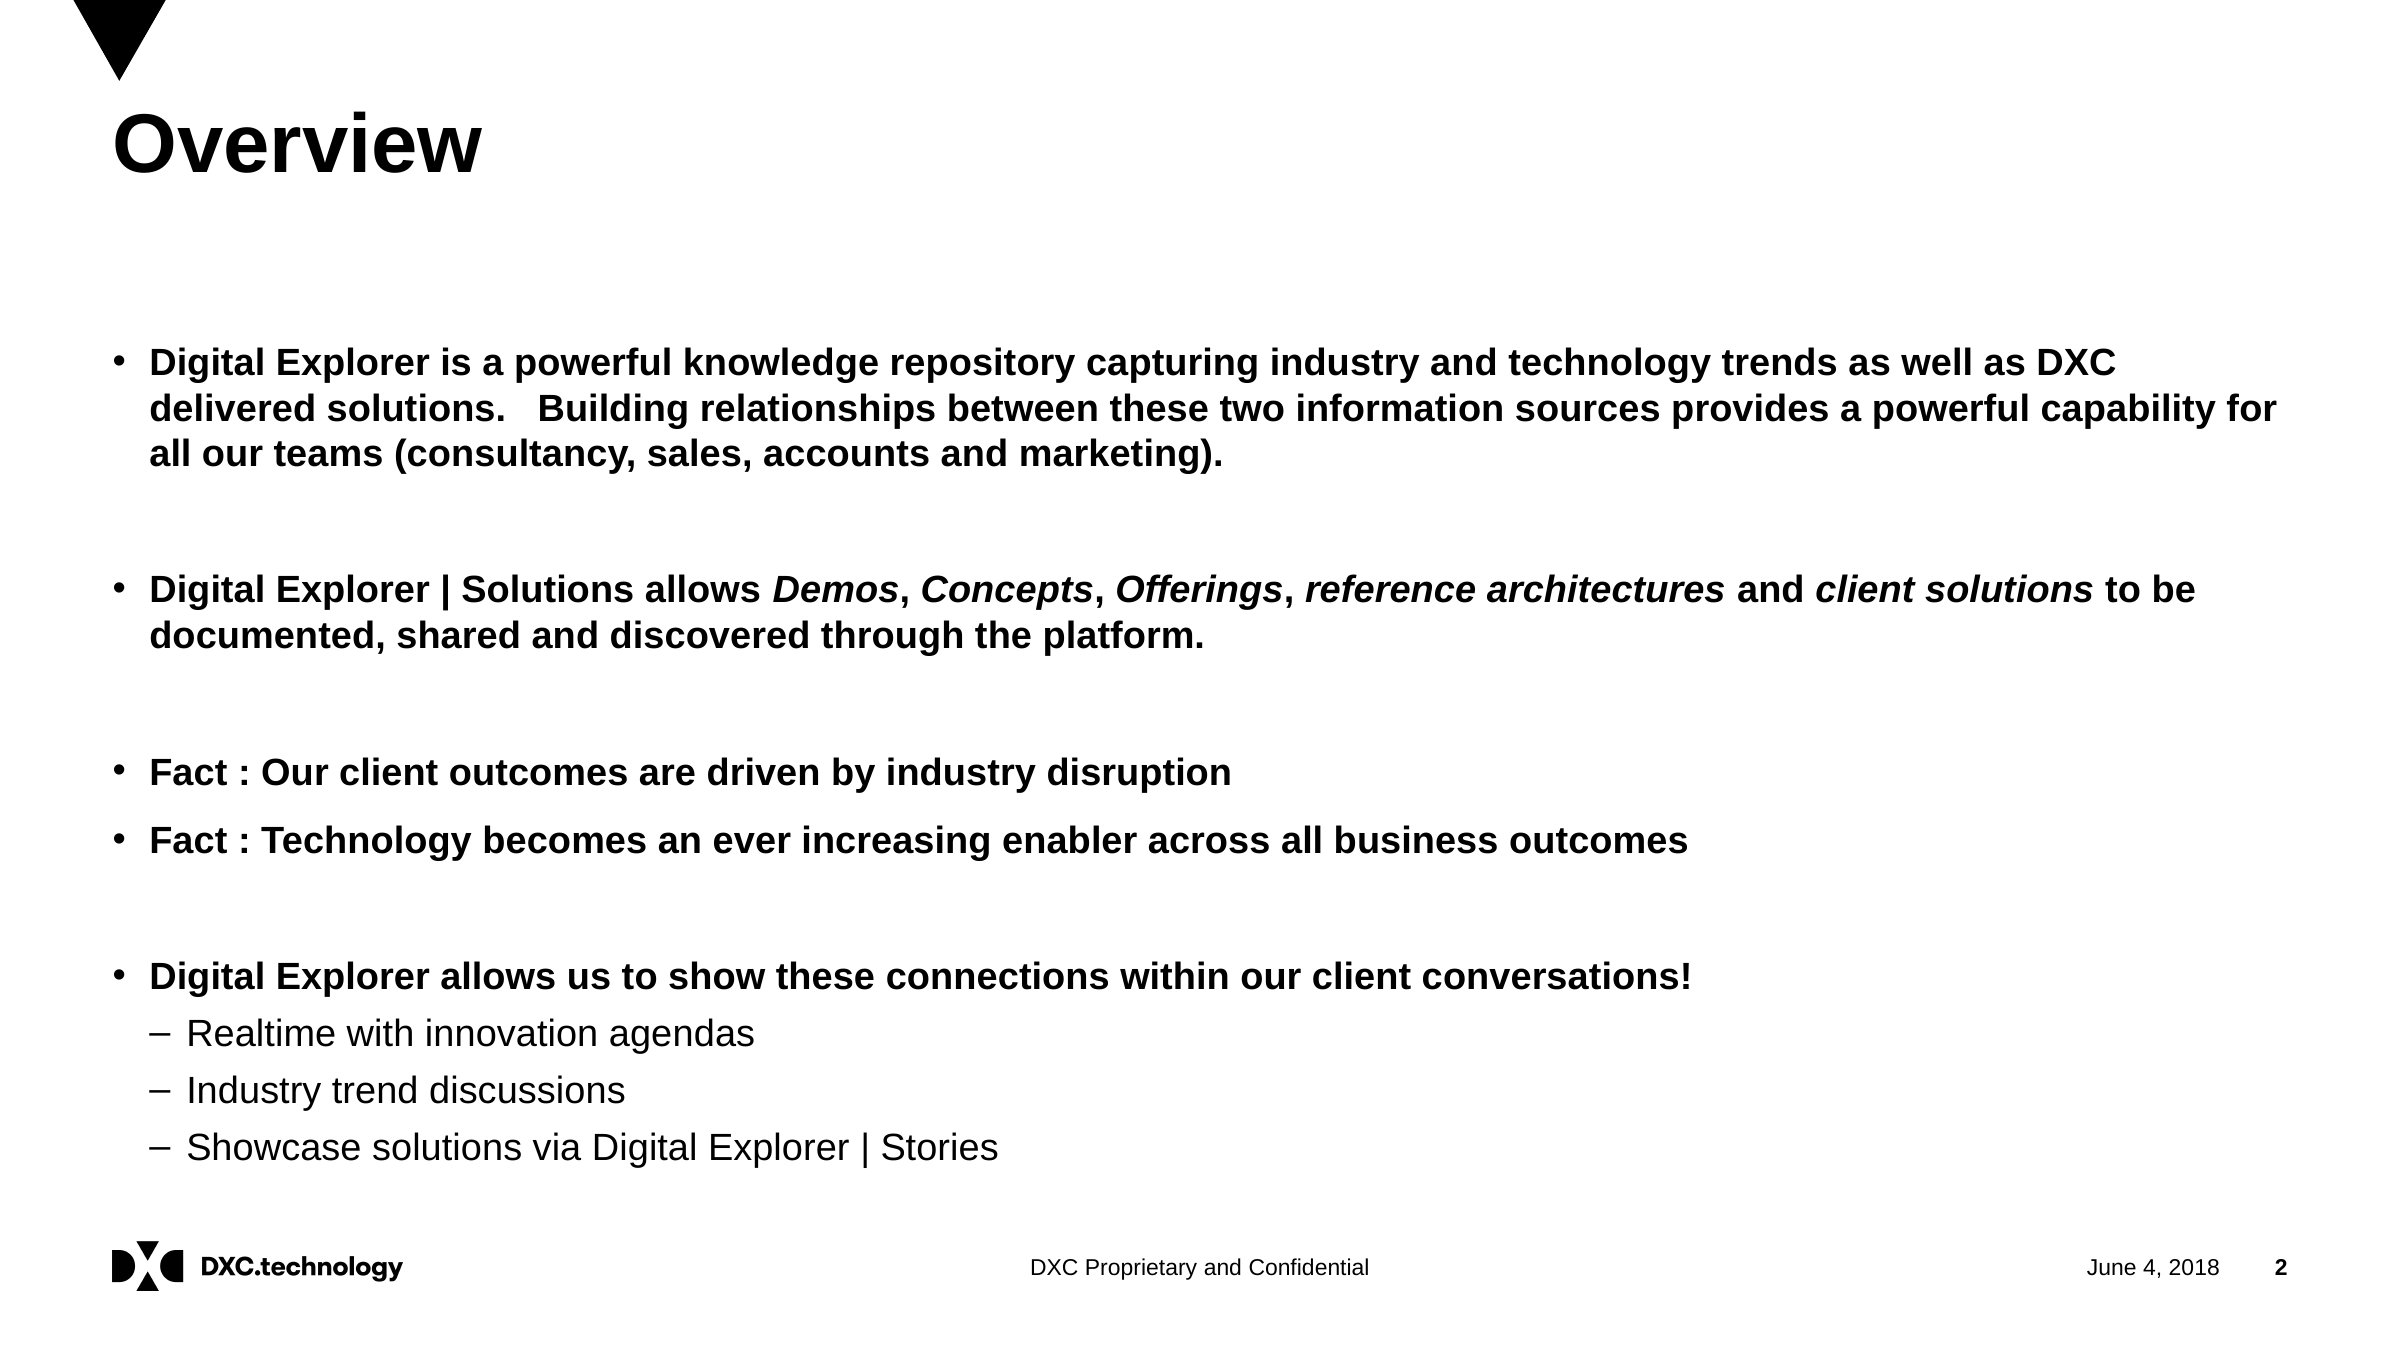

# Overview
Digital Explorer is a powerful knowledge repository capturing industry and technology trends as well as DXC delivered solutions.   Building relationships between these two information sources provides a powerful capability for all our teams (consultancy, sales, accounts and marketing).

Digital Explorer | Solutions allows Demos, Concepts, Offerings, reference architectures and client solutions to be documented, shared and discovered through the platform.

Fact : Our client outcomes are driven by industry disruption
Fact : Technology becomes an ever increasing enabler across all business outcomes

Digital Explorer allows us to show these connections within our client conversations!
Realtime with innovation agendas
Industry trend discussions
Showcase solutions via Digital Explorer | Stories